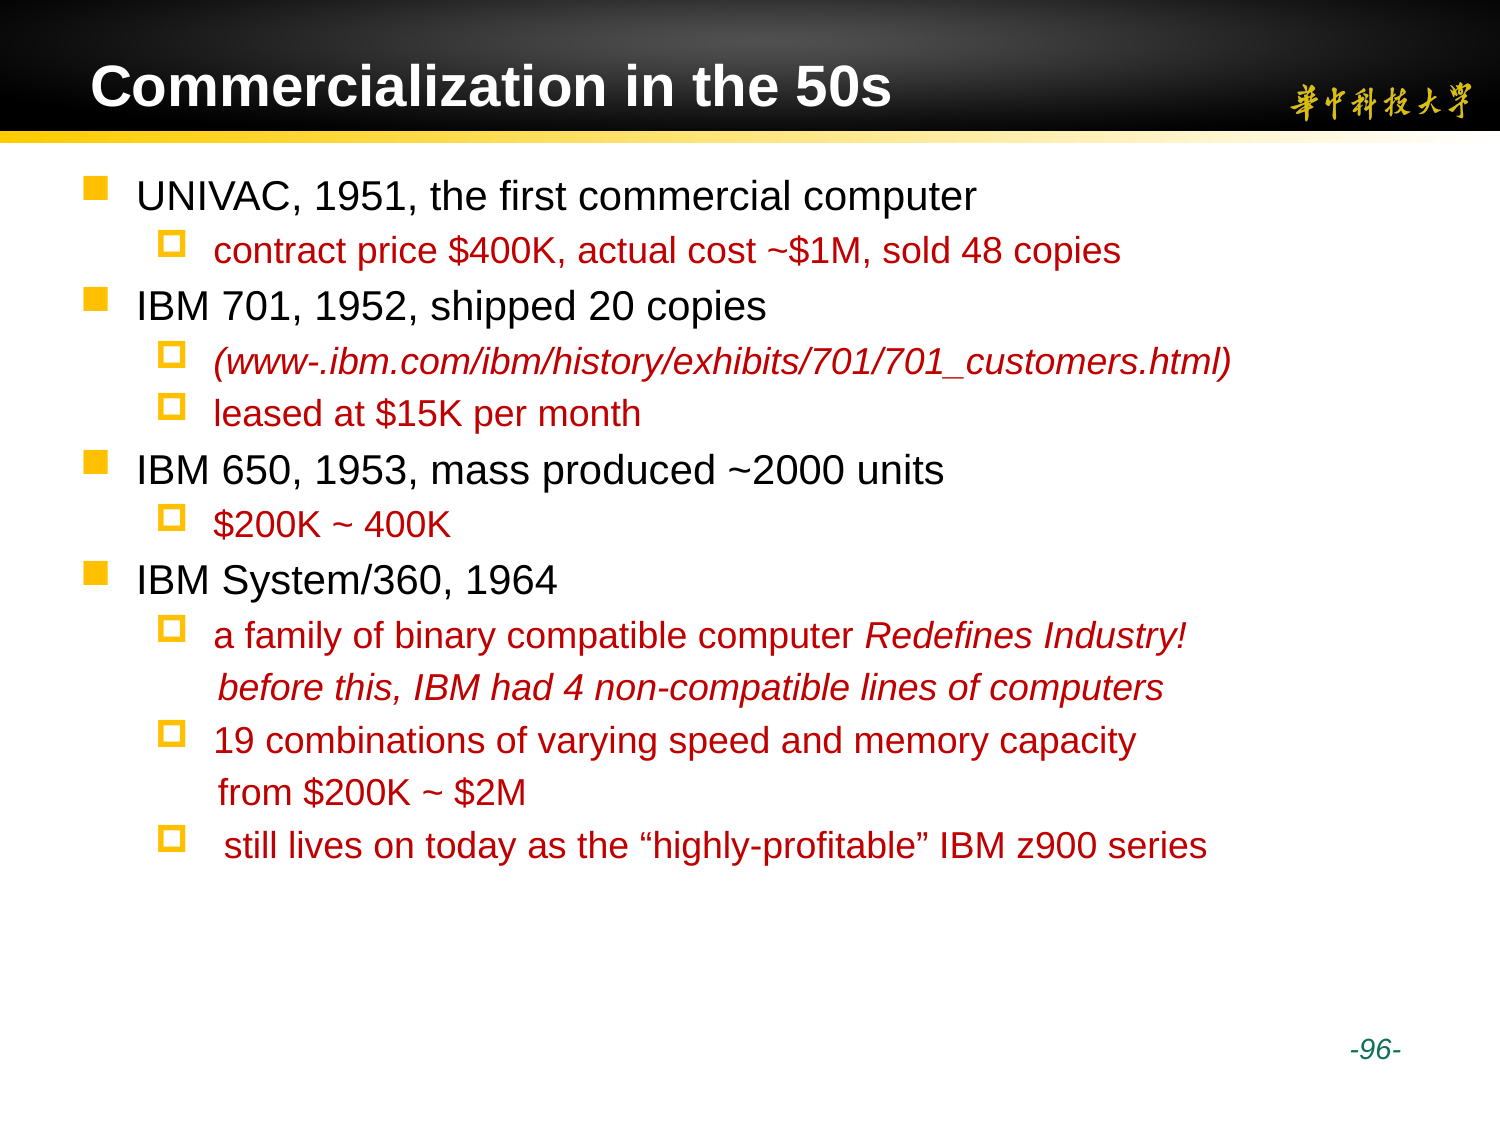

# Commercialization in the 50s
UNIVAC, 1951, the first commercial computer
contract price $400K, actual cost ~$1M, sold 48 copies
IBM 701, 1952, shipped 20 copies
(www-.ibm.com/ibm/history/exhibits/701/701_customers.html)
leased at $15K per month
IBM 650, 1953, mass produced ~2000 units
$200K ~ 400K
IBM System/360, 1964
a family of binary compatible computer Redefines Industry!
      before this, IBM had 4 non-compatible lines of computers
19 combinations of varying speed and memory capacity
      from $200K ~ $2M
 still lives on today as the “highly-profitable” IBM z900 series
 -96-